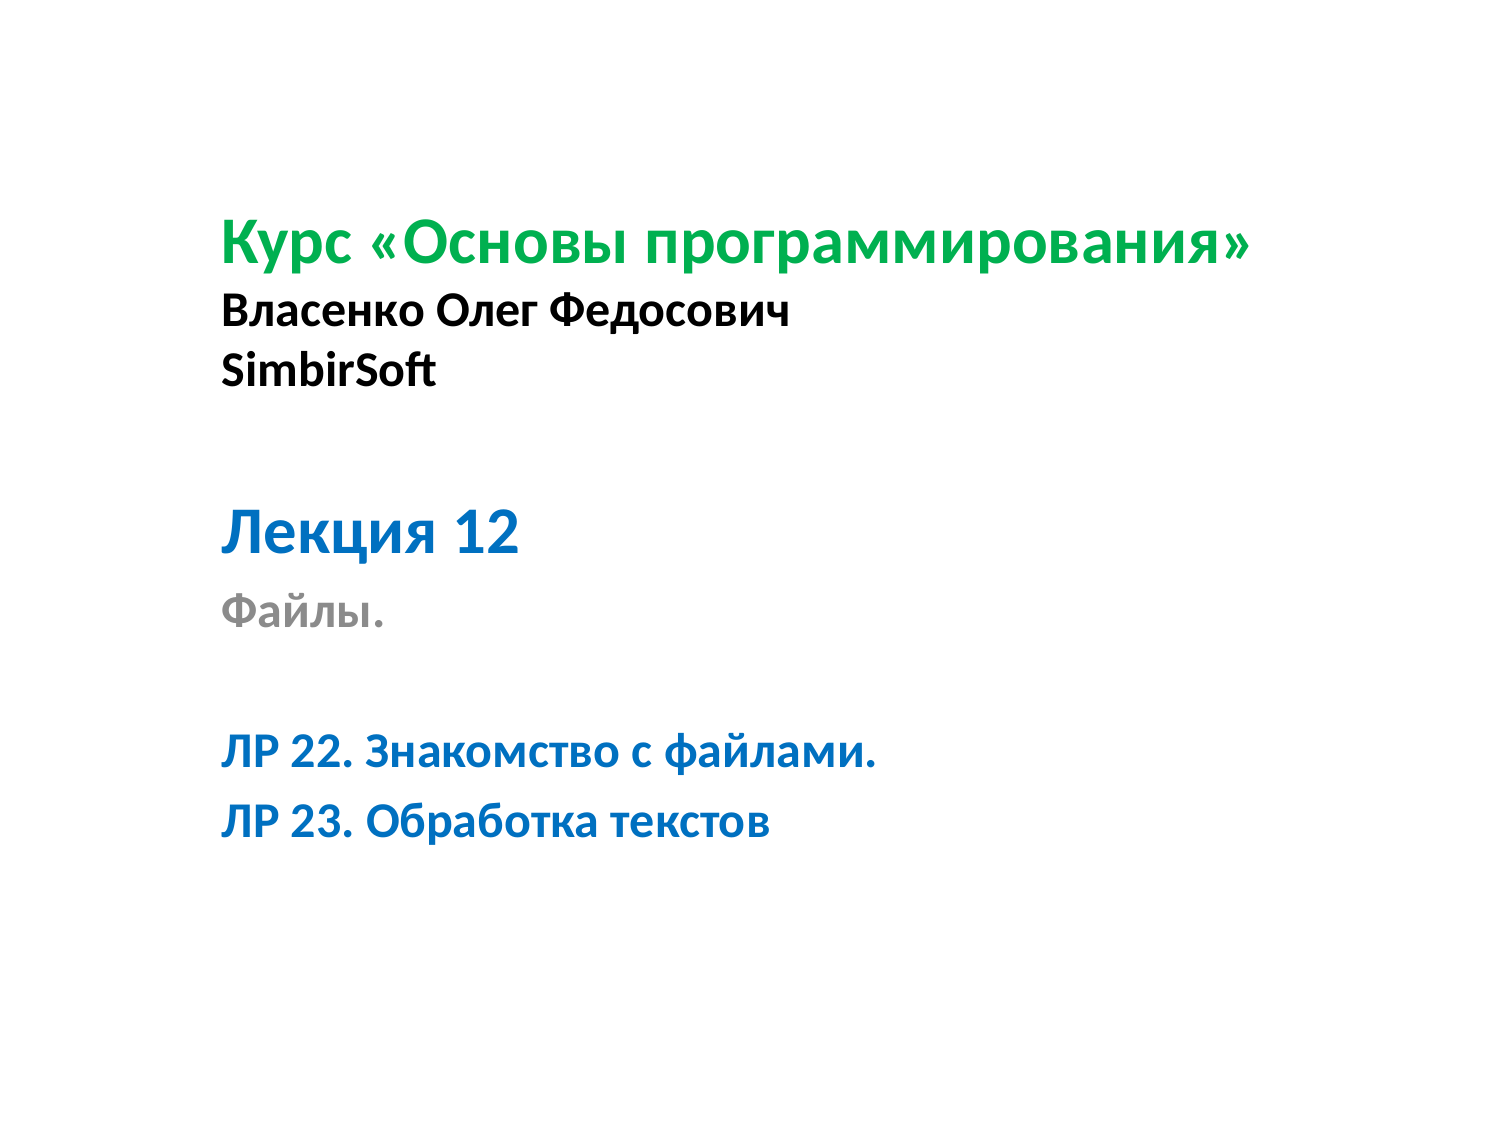

# Курс «Основы программирования» Власенко Олег Федосович SimbirSoft
Лекция 12
Файлы.

ЛР 22. Знакомство с файлами.
ЛР 23. Обработка текстов